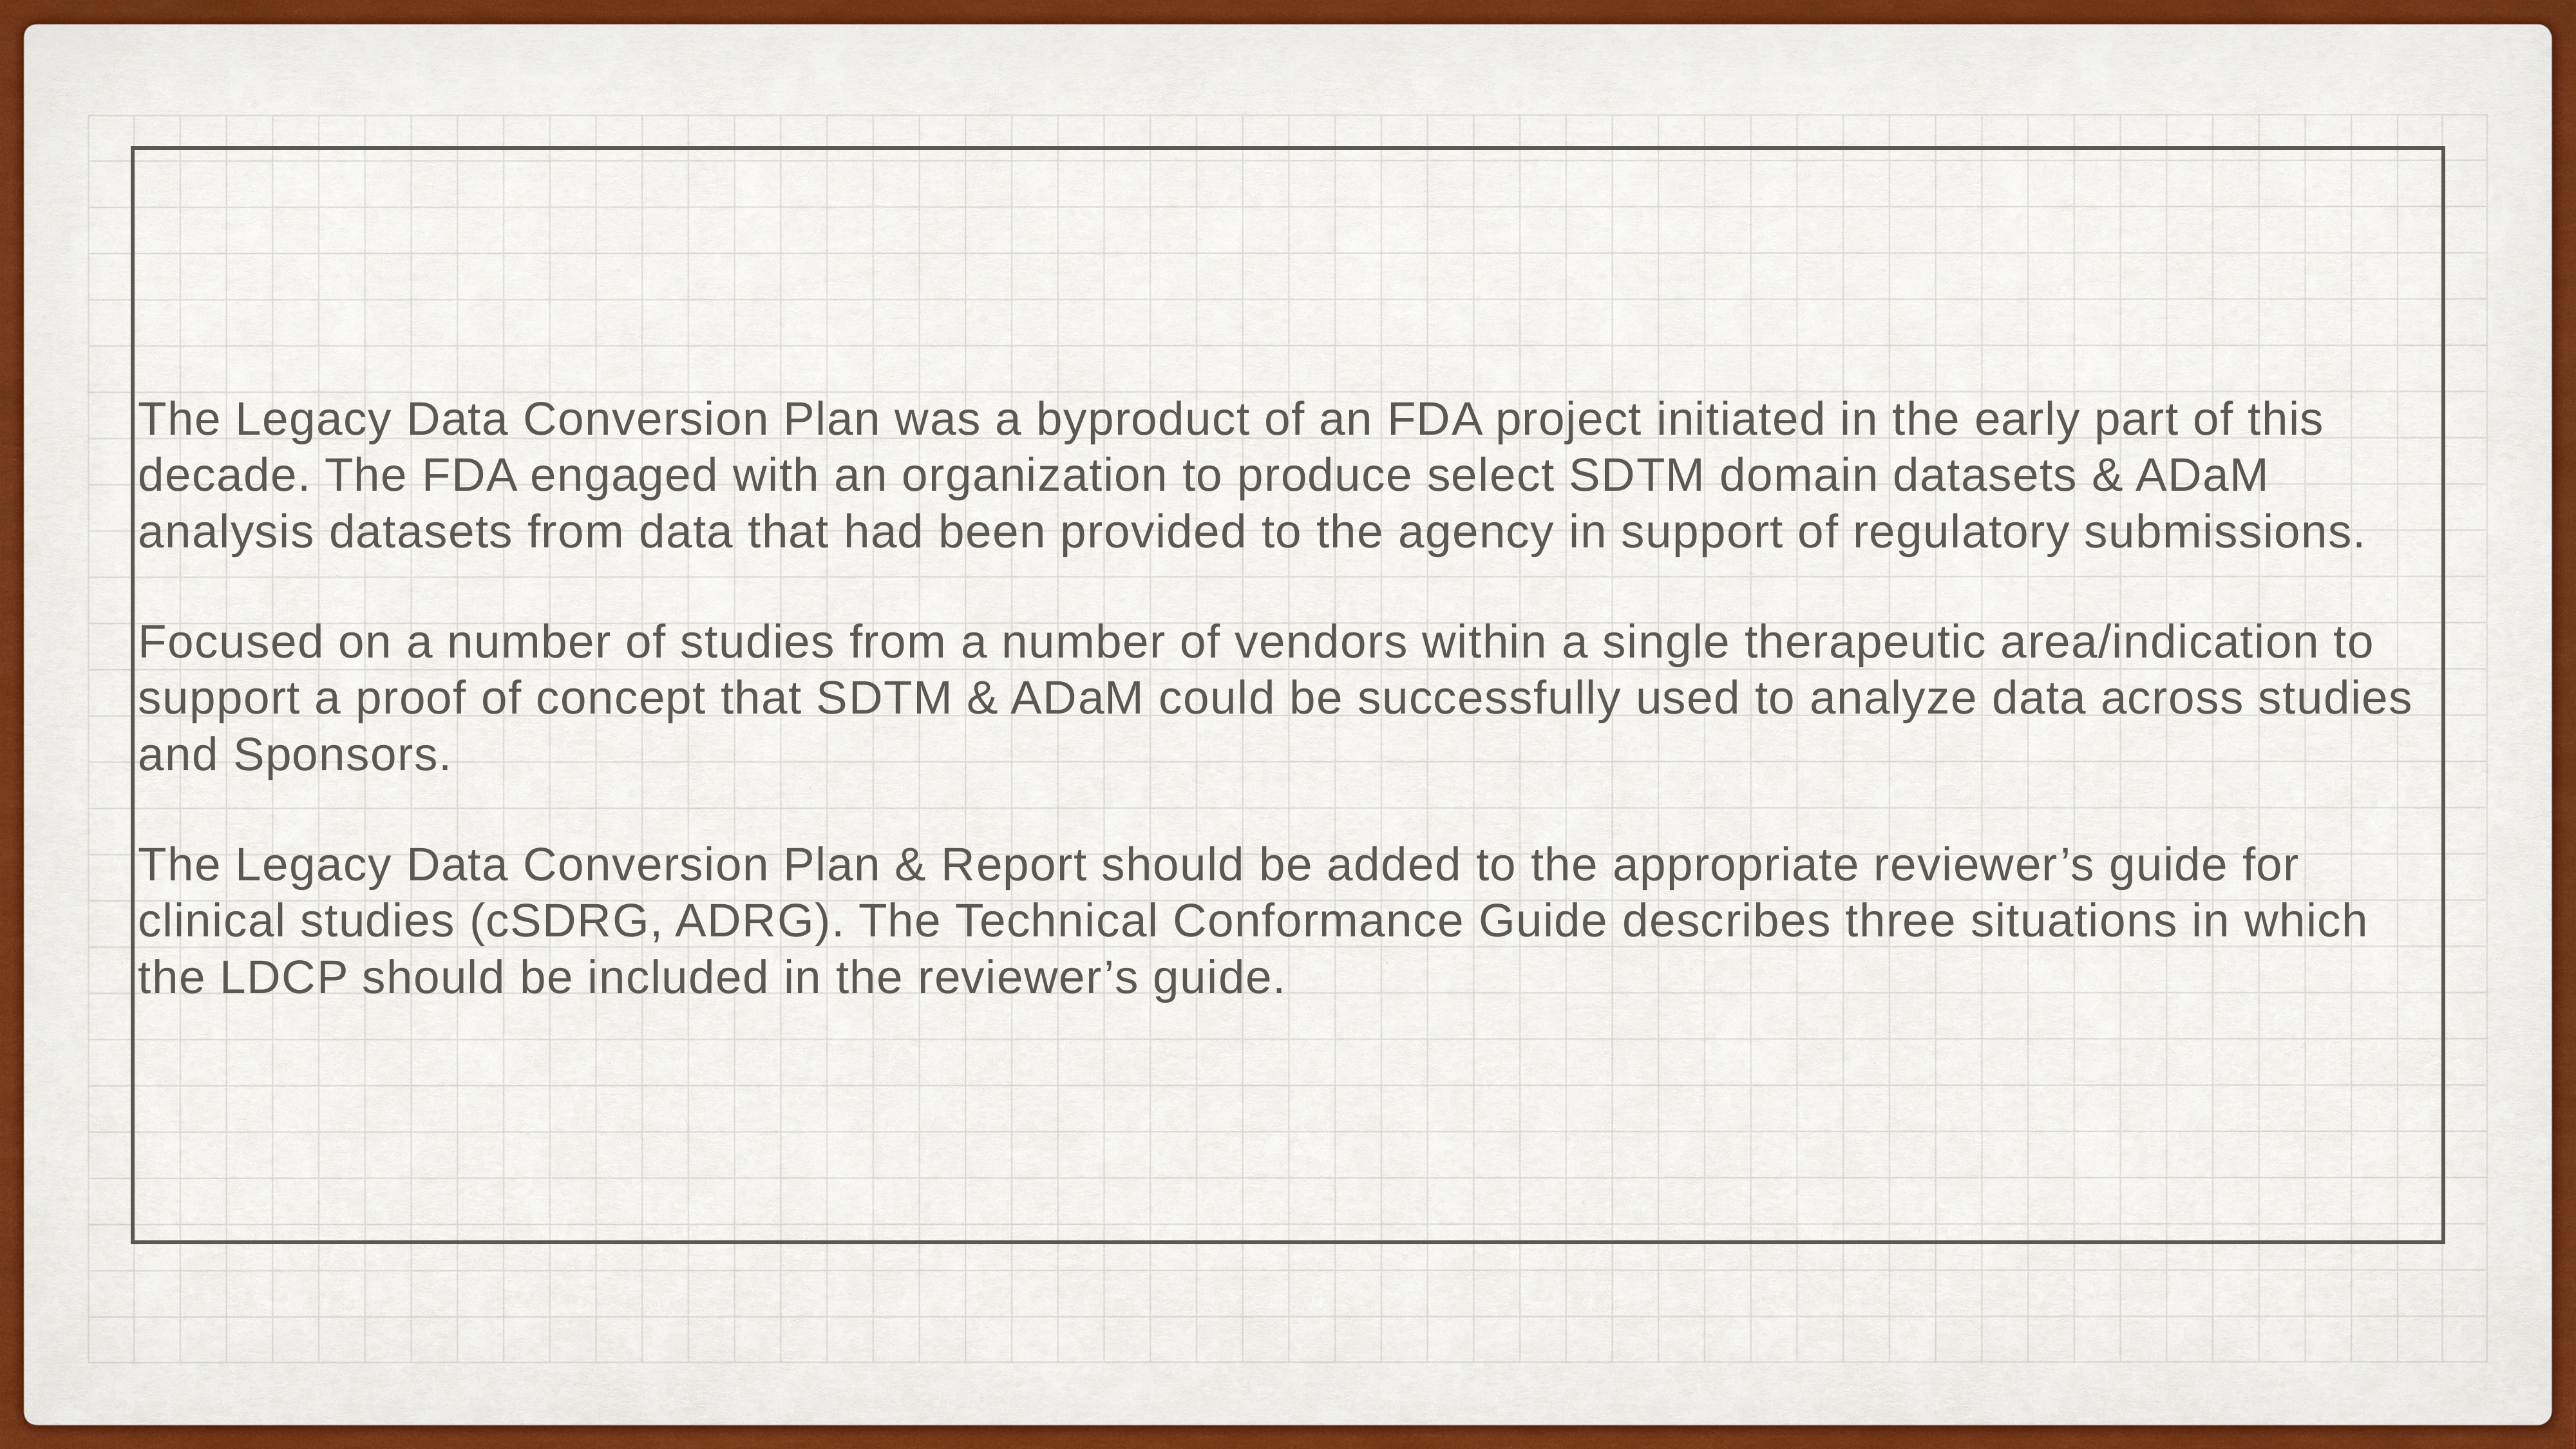

# The Legacy Data Conversion Plan was a byproduct of an FDA project initiated in the early part of this decade. The FDA engaged with an organization to produce select SDTM domain datasets & ADaM analysis datasets from data that had been provided to the agency in support of regulatory submissions.
Focused on a number of studies from a number of vendors within a single therapeutic area/indication to support a proof of concept that SDTM & ADaM could be successfully used to analyze data across studies and Sponsors.
The Legacy Data Conversion Plan & Report should be added to the appropriate reviewer’s guide for clinical studies (cSDRG, ADRG). The Technical Conformance Guide describes three situations in which the LDCP should be included in the reviewer’s guide.